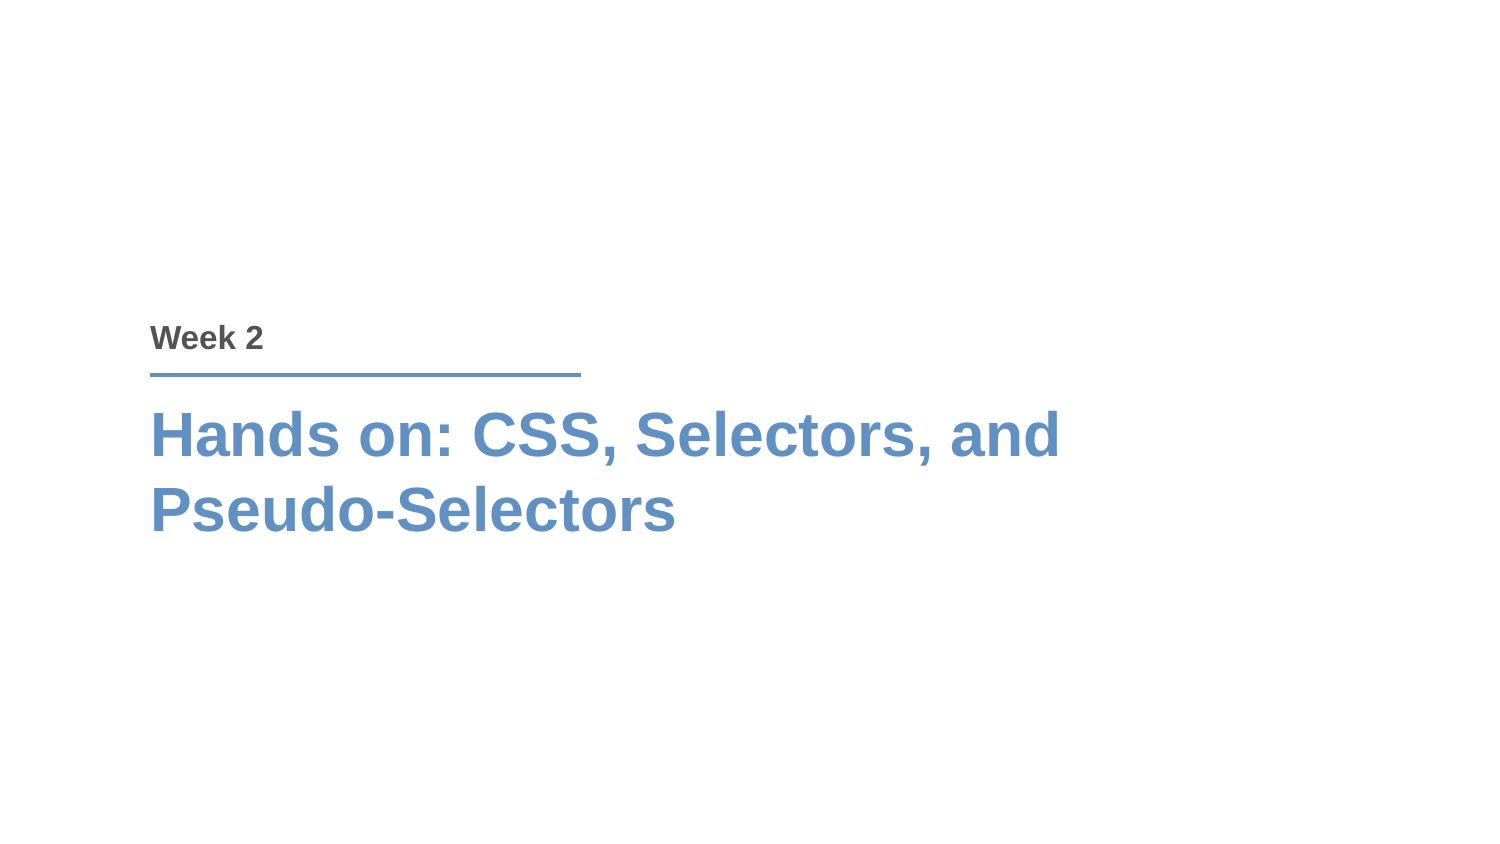

Week 2
# Hands on: CSS, Selectors, and Pseudo-Selectors